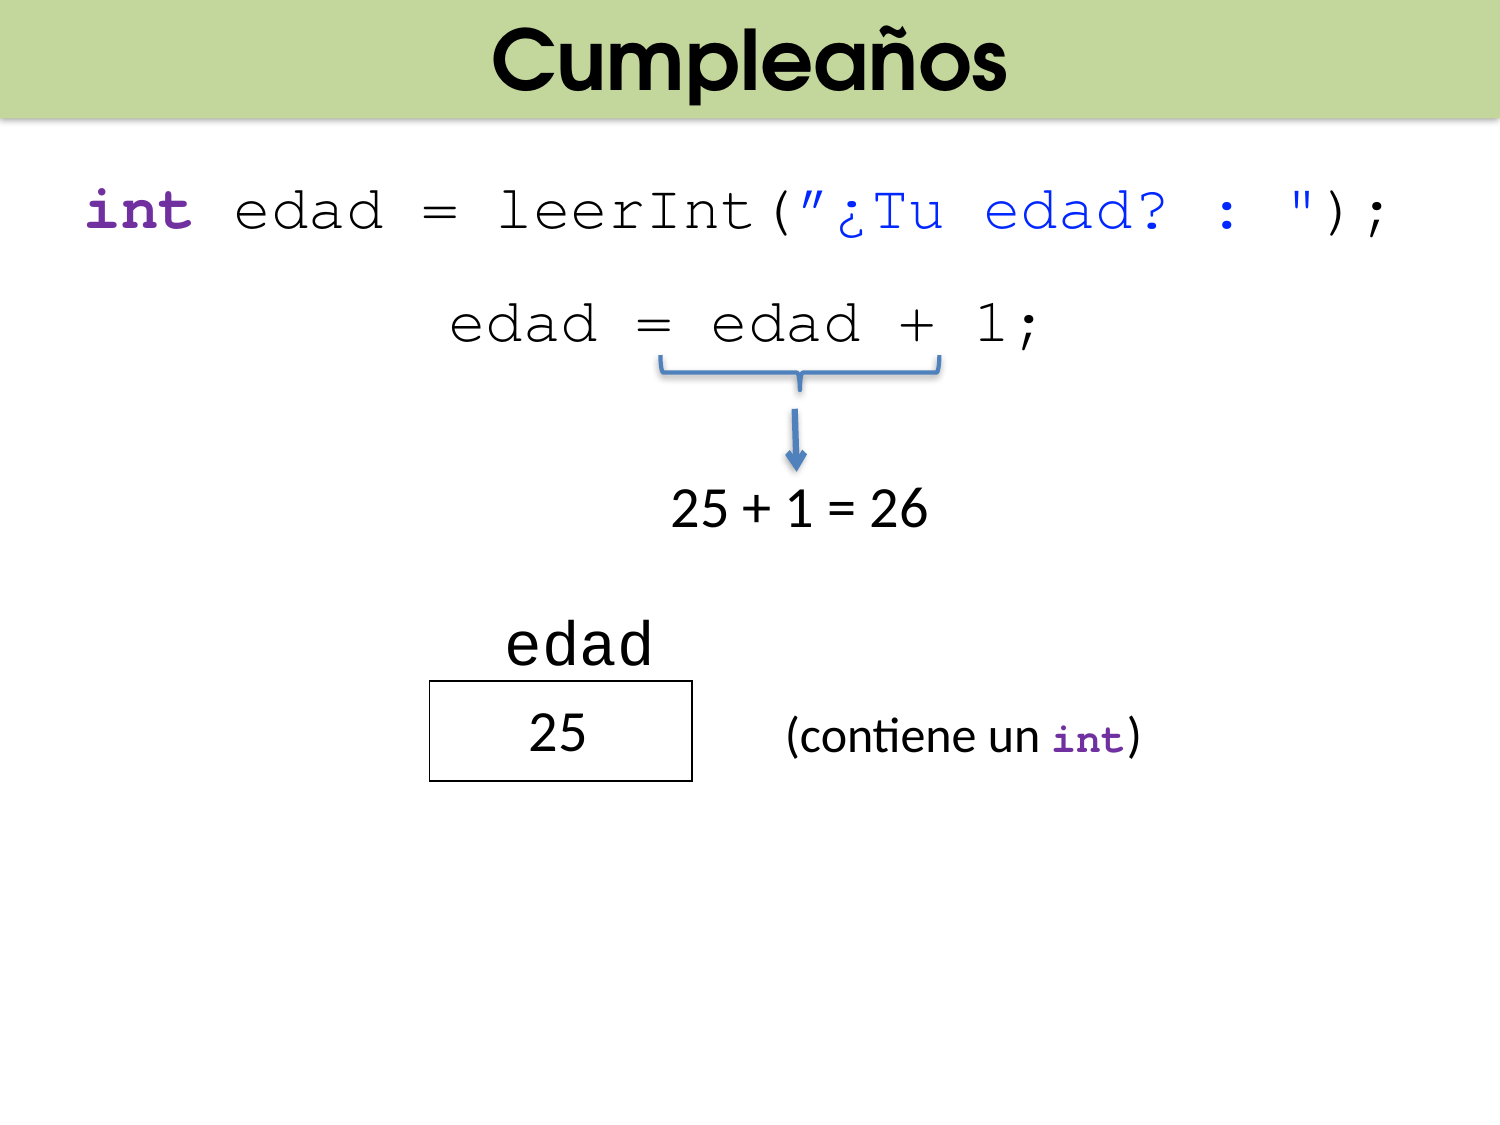

Cumpleaños
int edad = leerInt(”¿Tu edad? : ");

edad = edad + 1;
25 + 1 = 26
edad

25
(contiene un int)